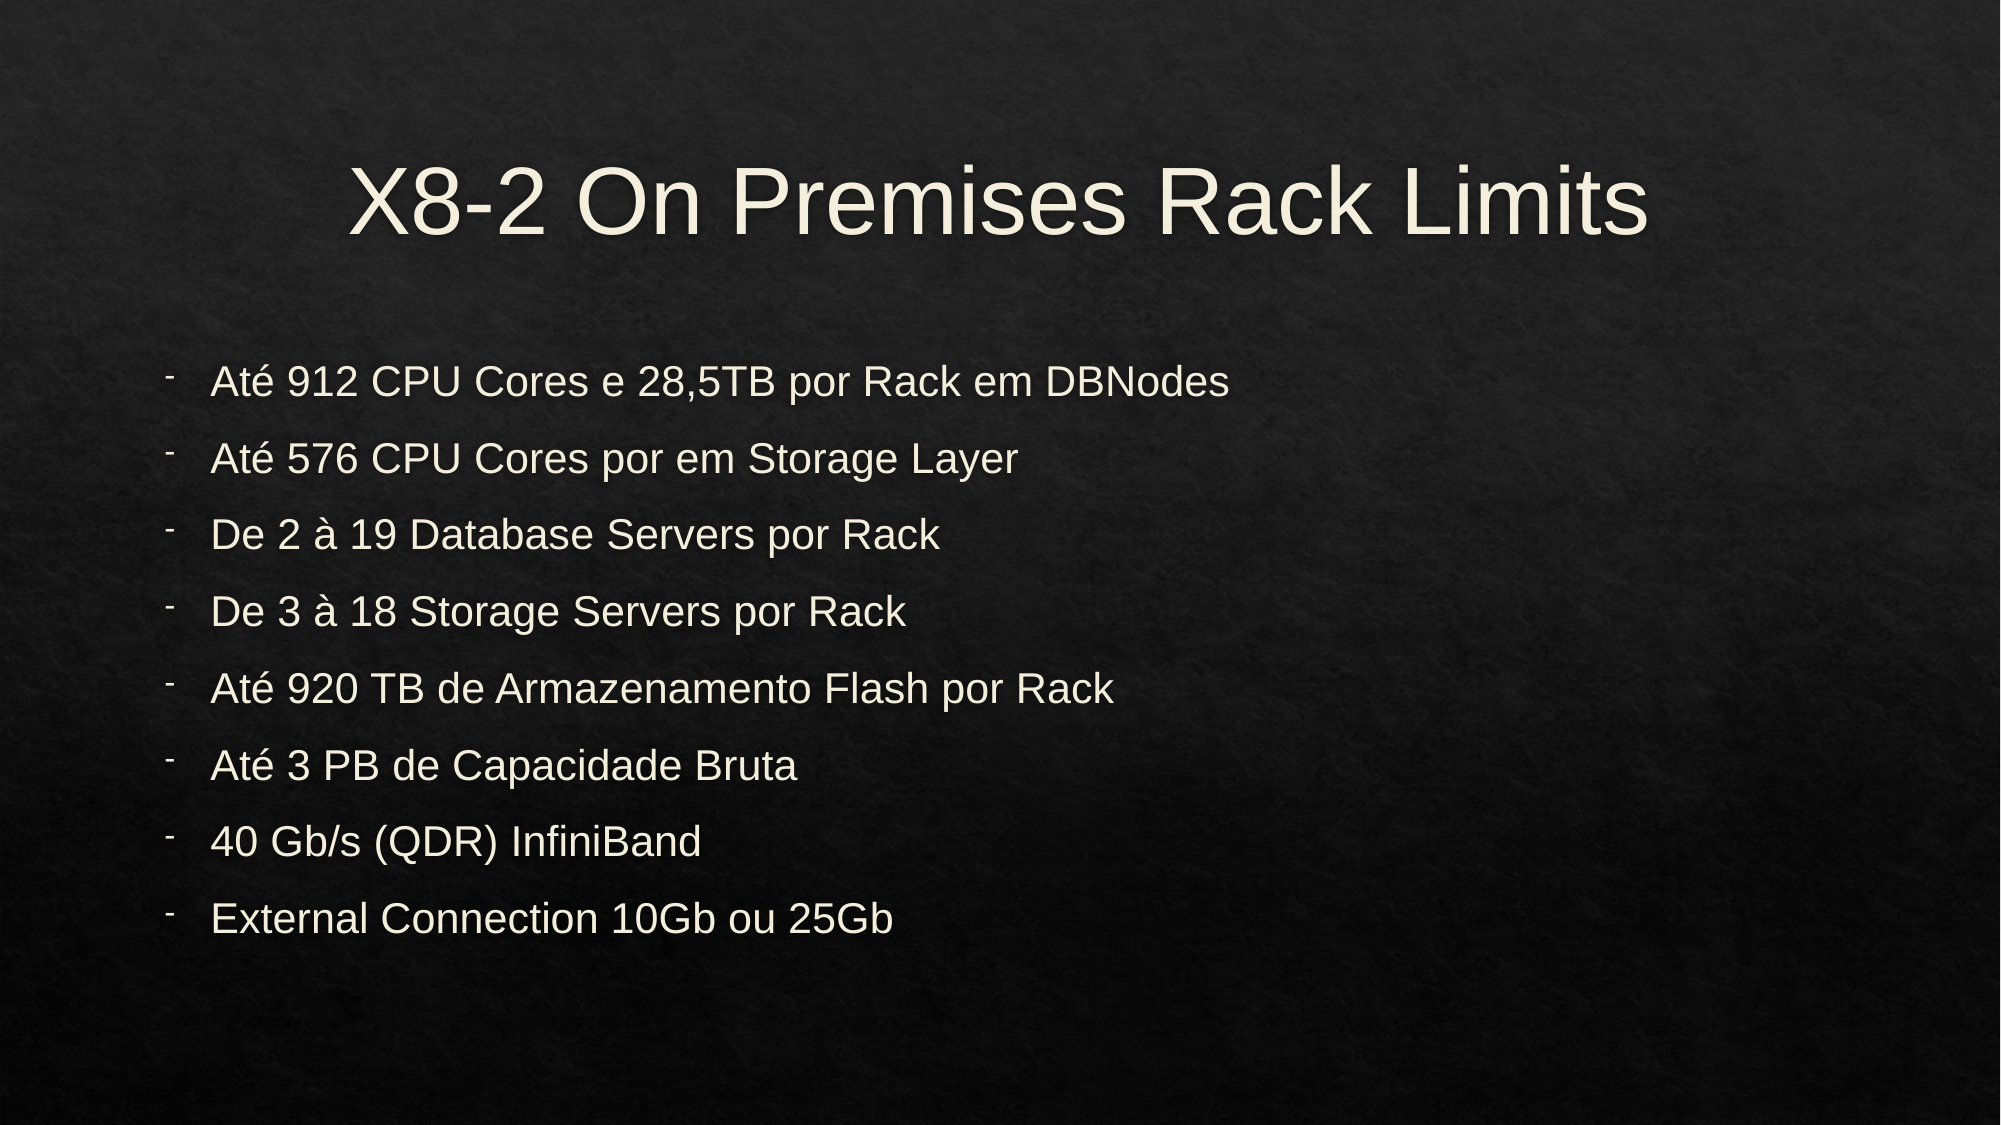

# X8-2 On Premises Rack Limits
Até 912 CPU Cores e 28,5TB por Rack em DBNodes
Até 576 CPU Cores por em Storage Layer
De 2 à 19 Database Servers por Rack
De 3 à 18 Storage Servers por Rack
Até 920 TB de Armazenamento Flash por Rack
Até 3 PB de Capacidade Bruta
40 Gb/s (QDR) InfiniBand
External Connection 10Gb ou 25Gb